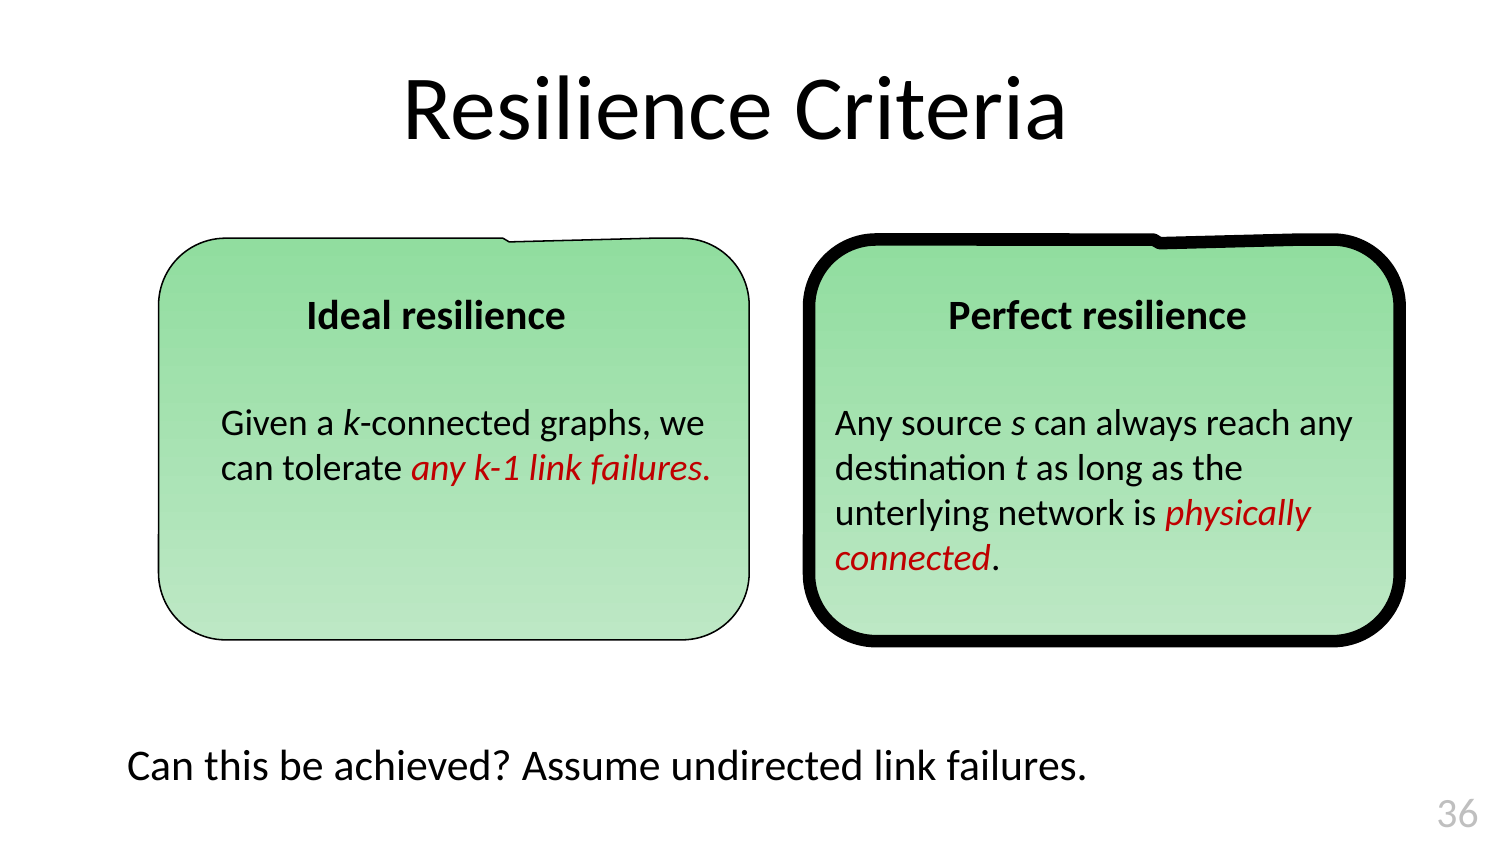

# Resilience Criteria

Perfect resilience

Any source s can always reach any destination t as long as the unterlying network is physically connected.

         Ideal resilience

Given a k-connected graphs, we can tolerate any k-1 link failures.

Can this be achieved? Assume undirected link failures.
36